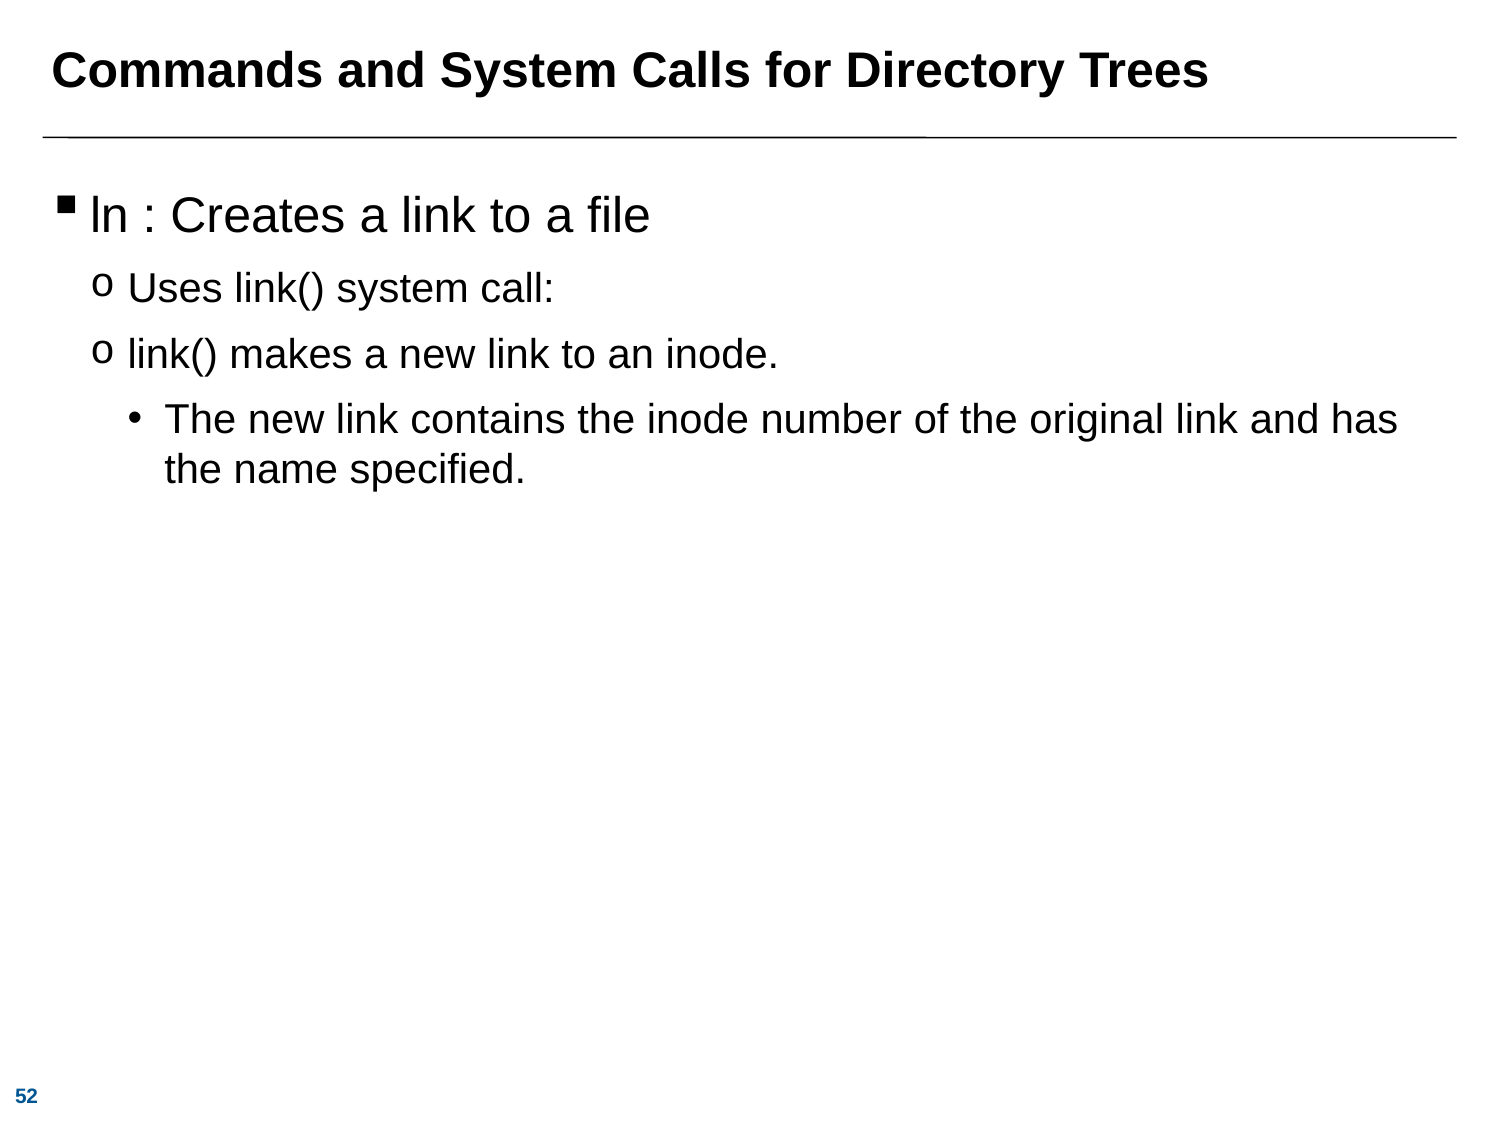

# Commands and System Calls for Directory Trees
ln : Creates a link to a file
Uses link() system call:
link() makes a new link to an inode.
The new link contains the inode number of the original link and has the name specified.
52